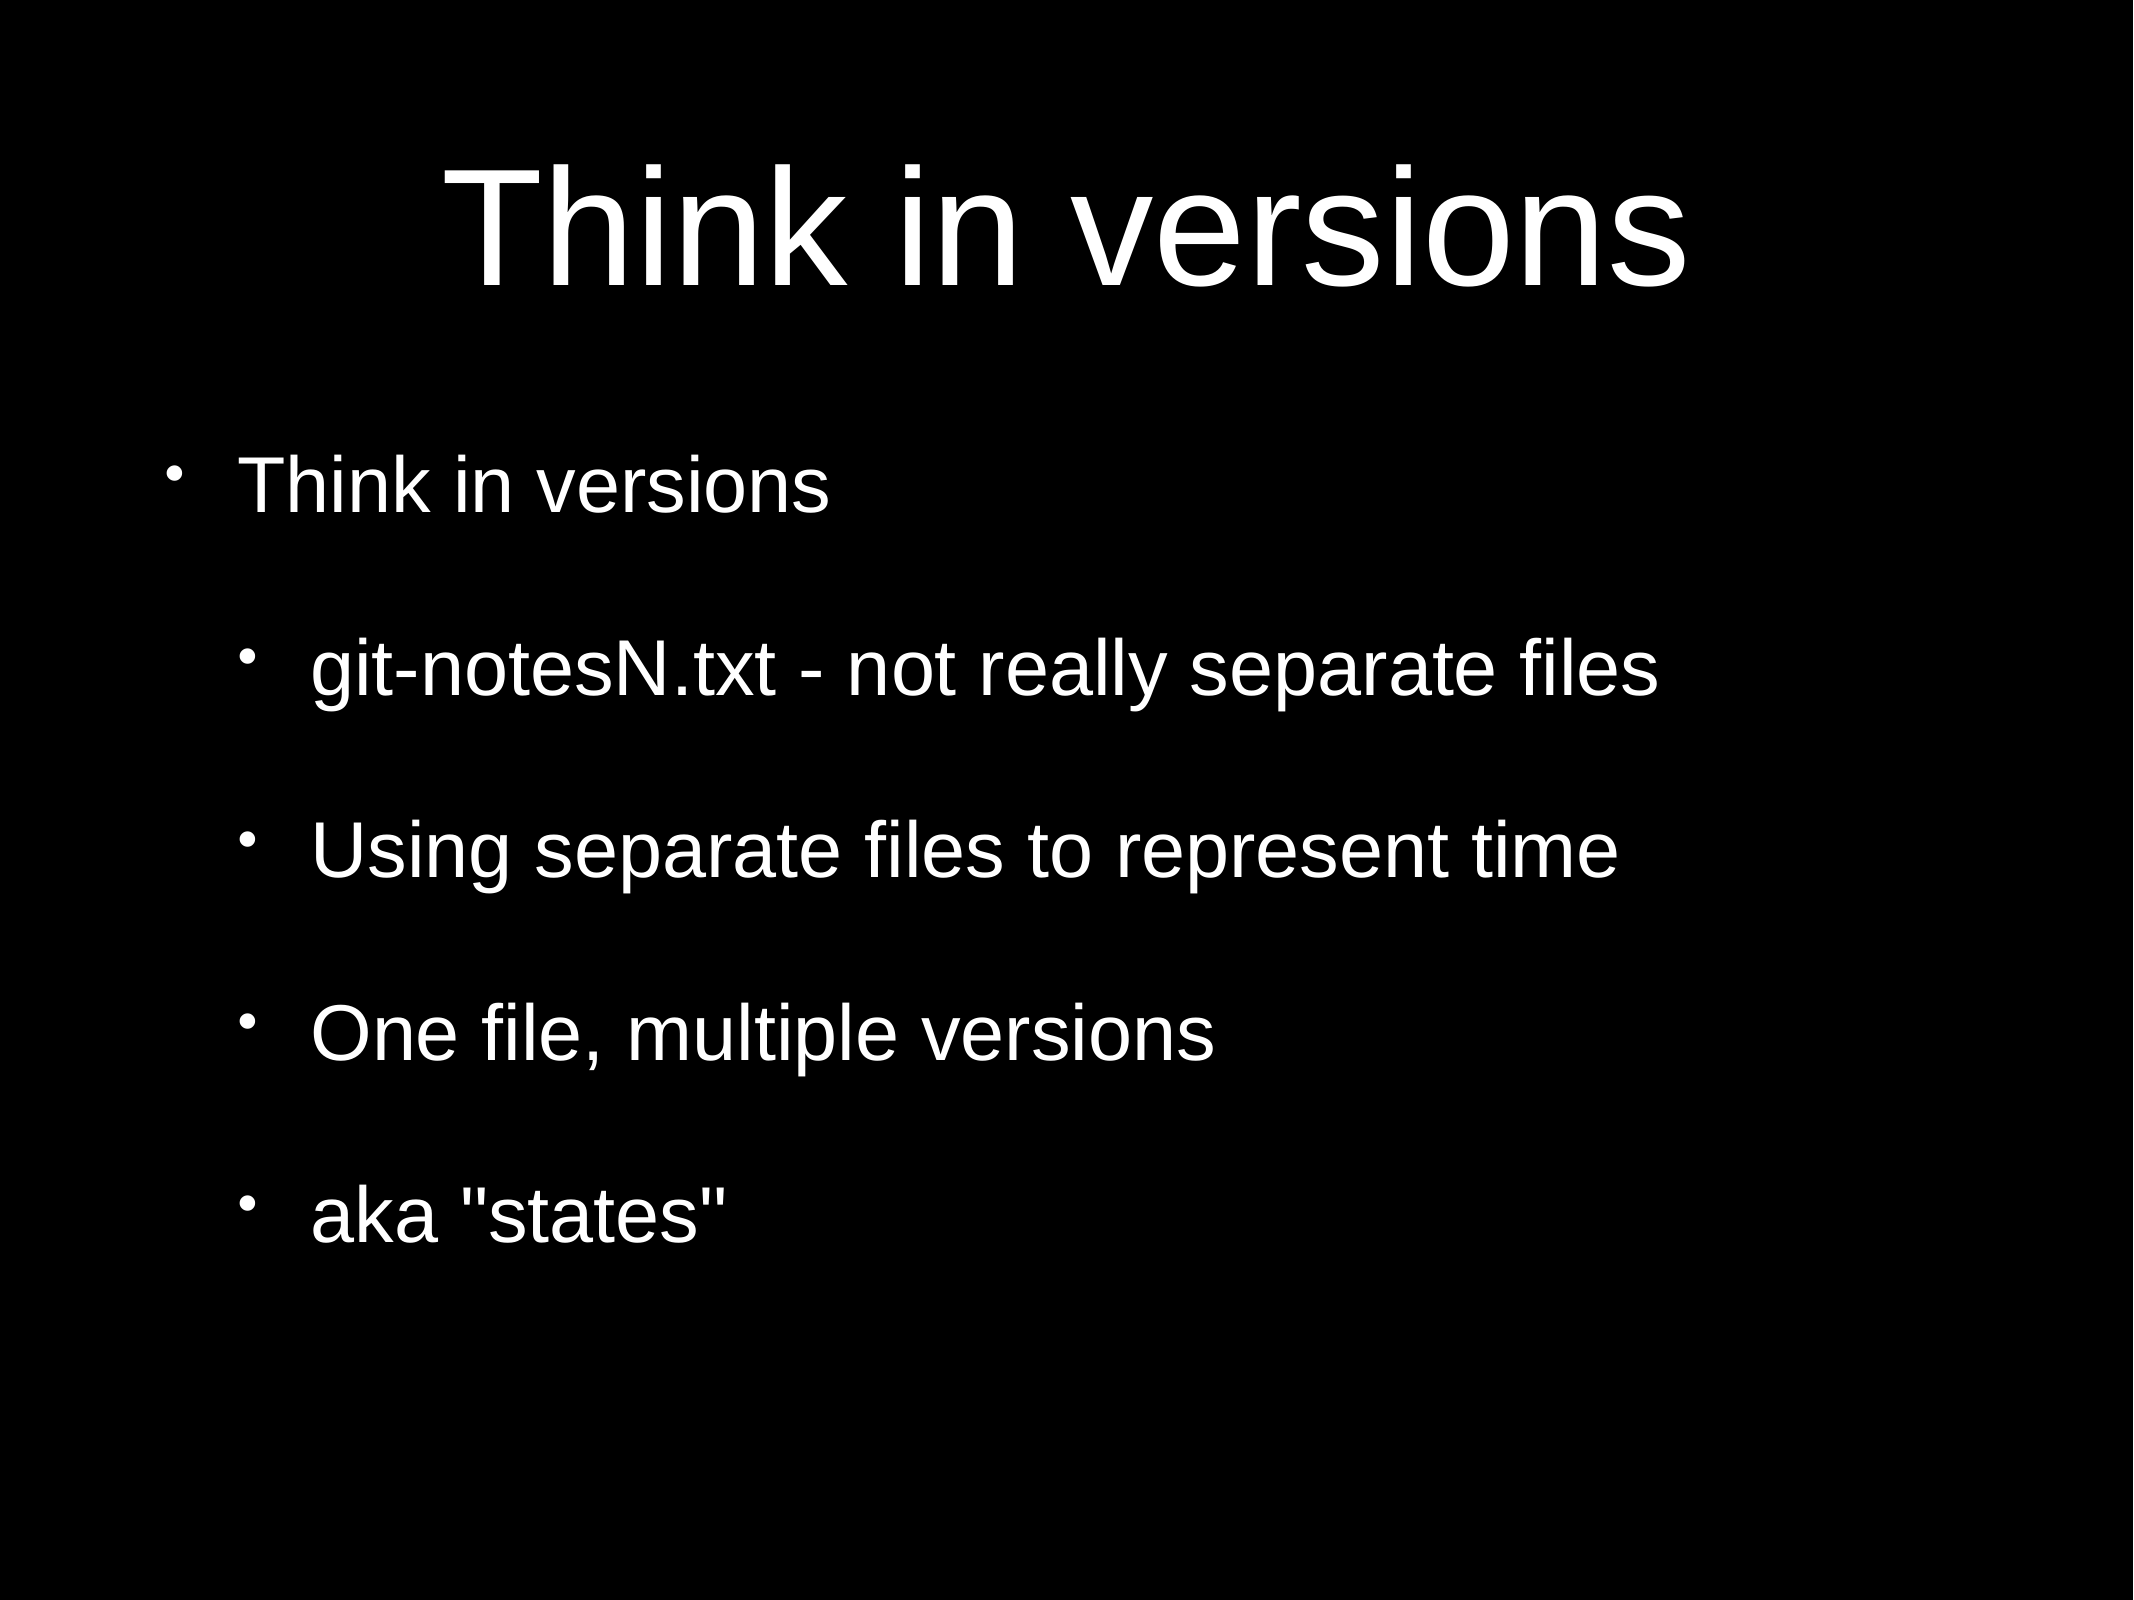

# Think in versions
Think in versions
git-notesN.txt - not really separate files
Using separate files to represent time
One file, multiple versions
aka "states"